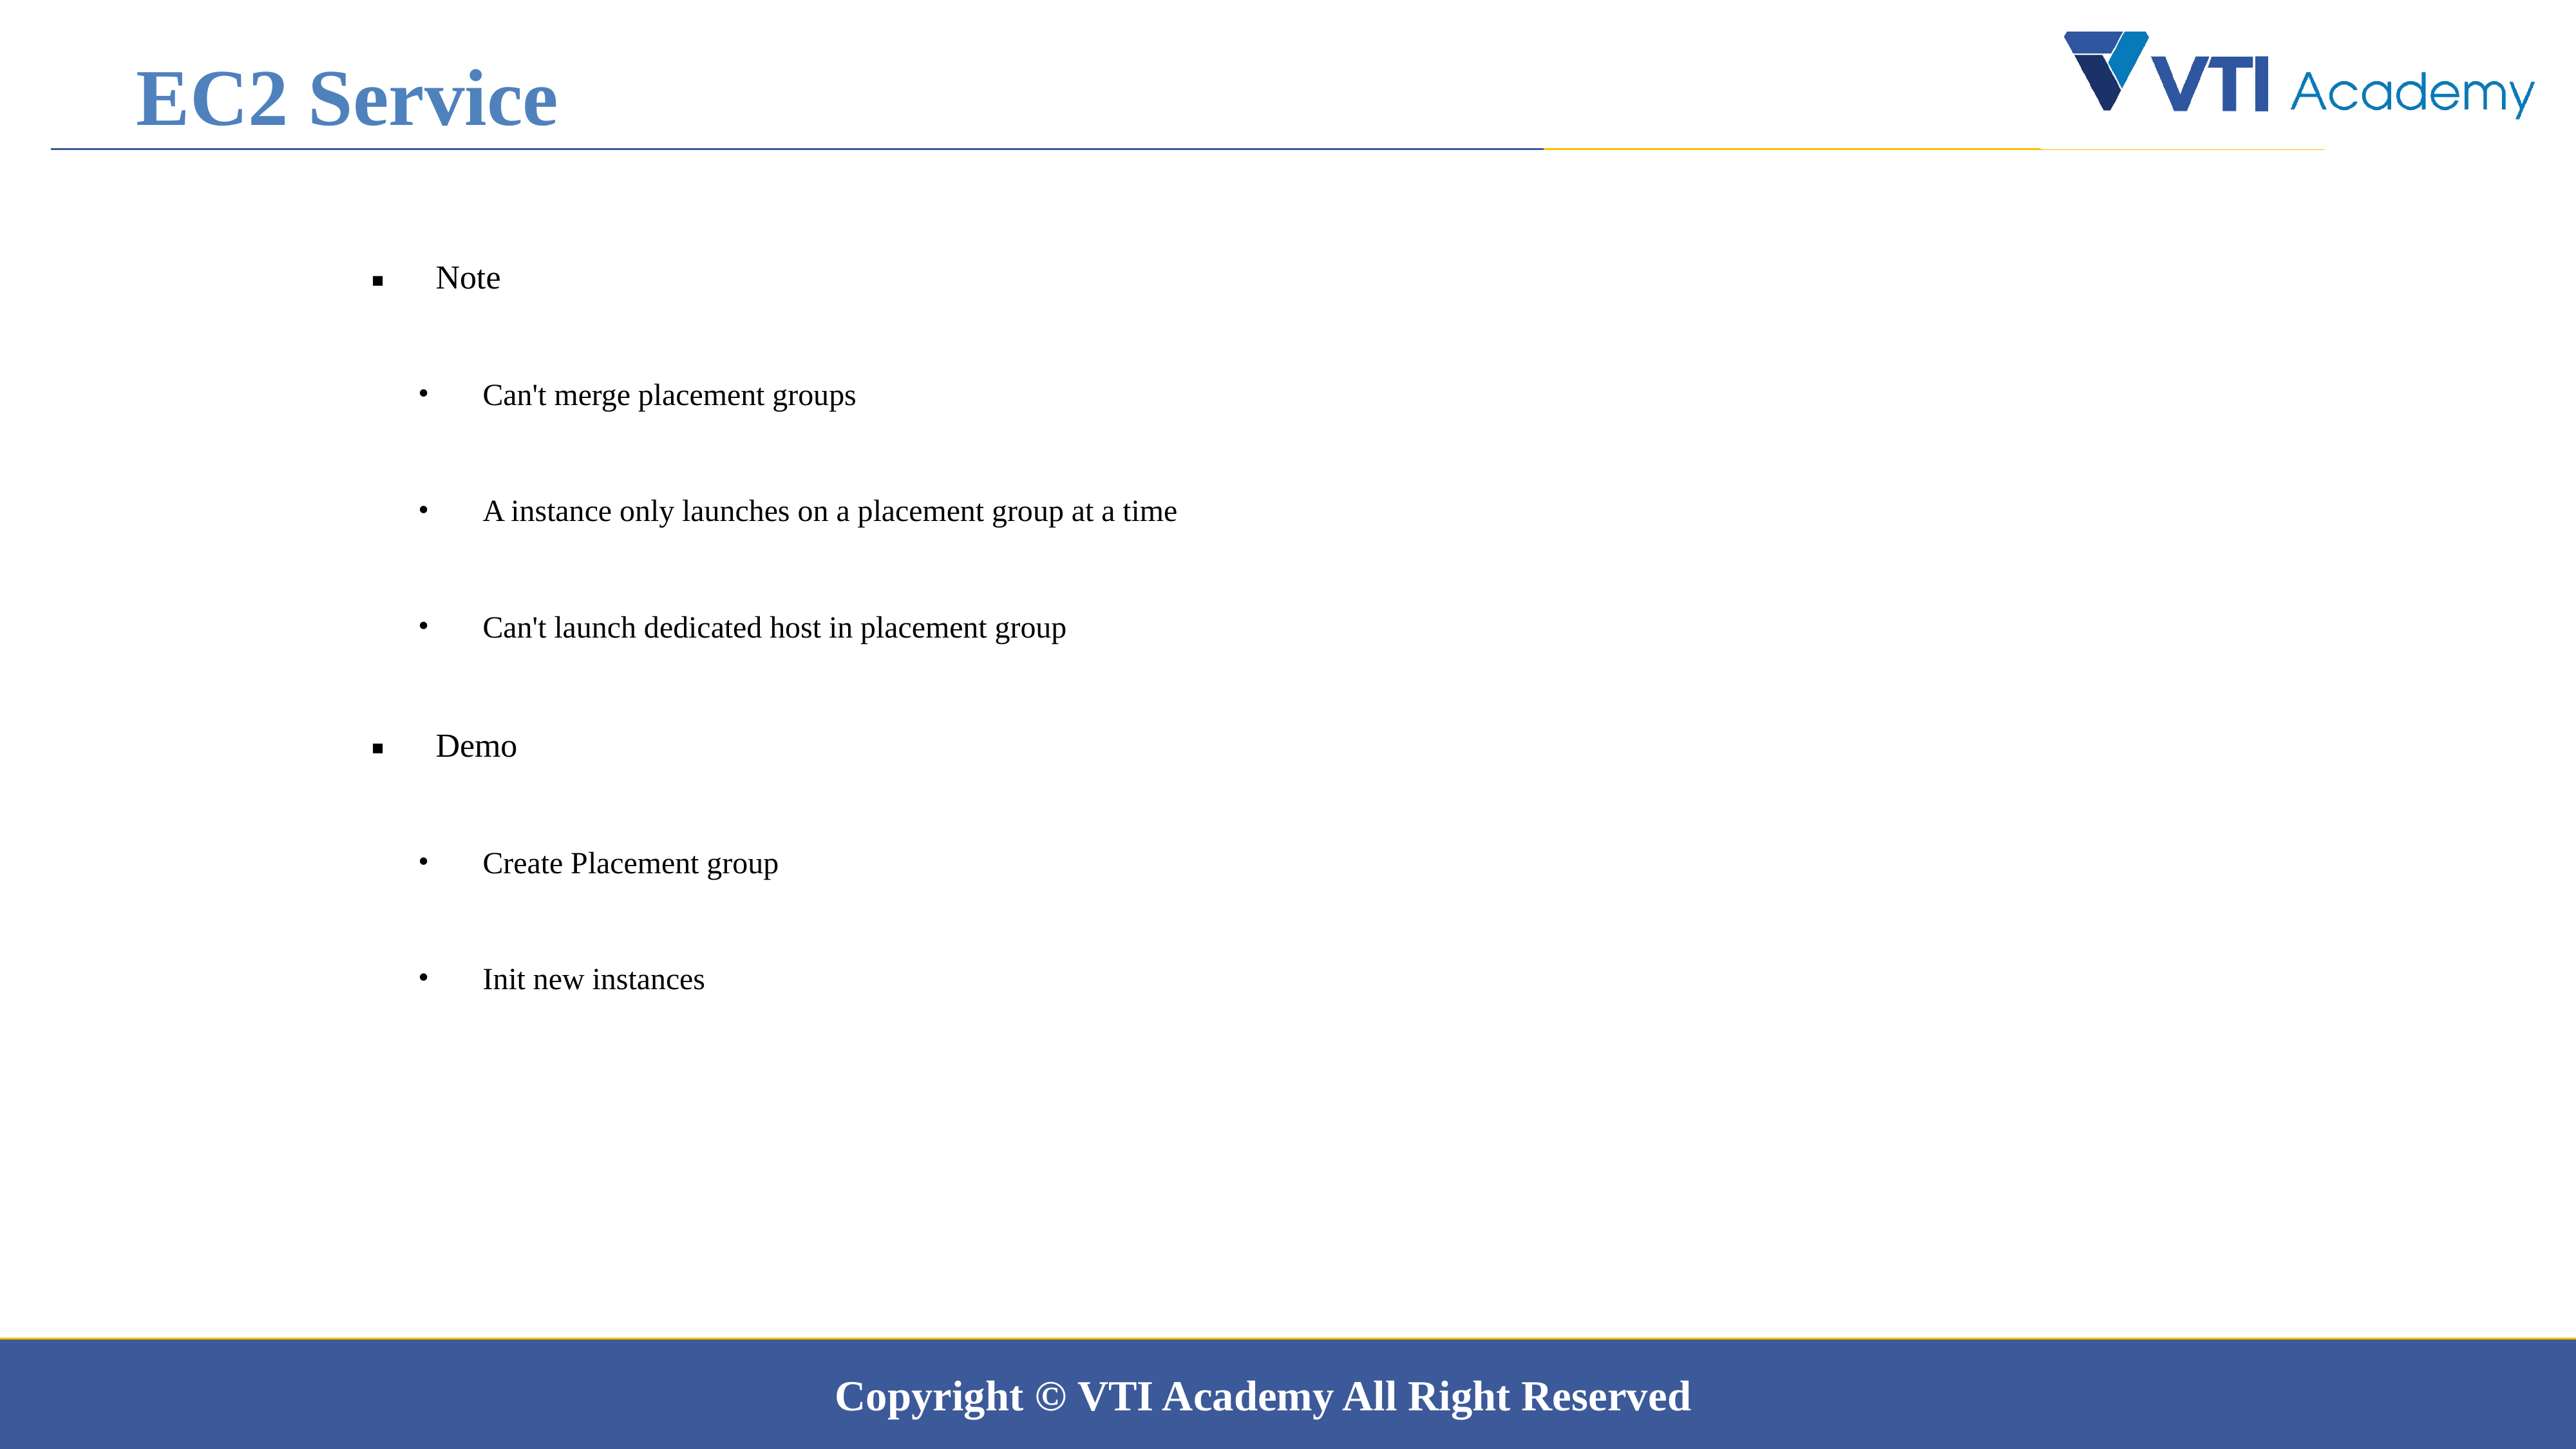

EC2 Service
Note
Can't merge placement groups
A instance only launches on a placement group at a time
Can't launch dedicated host in placement group
Demo
Create Placement group
Init new instances